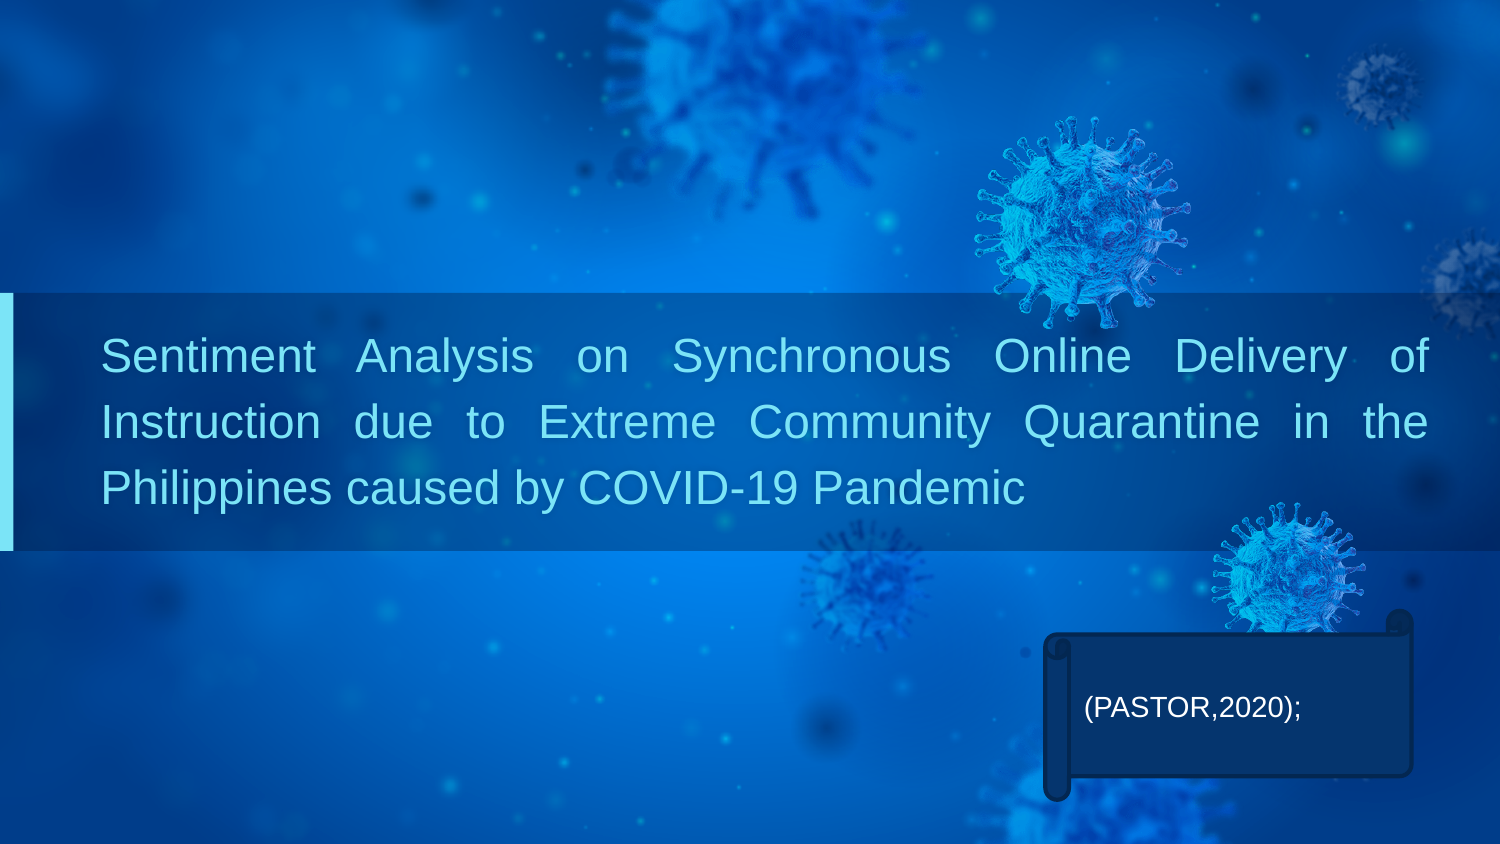

Sentiment Analysis on Synchronous Online Delivery of Instruction due to Extreme Community Quarantine in the Philippines caused by COVID-19 Pandemic
(PASTOR,2020);